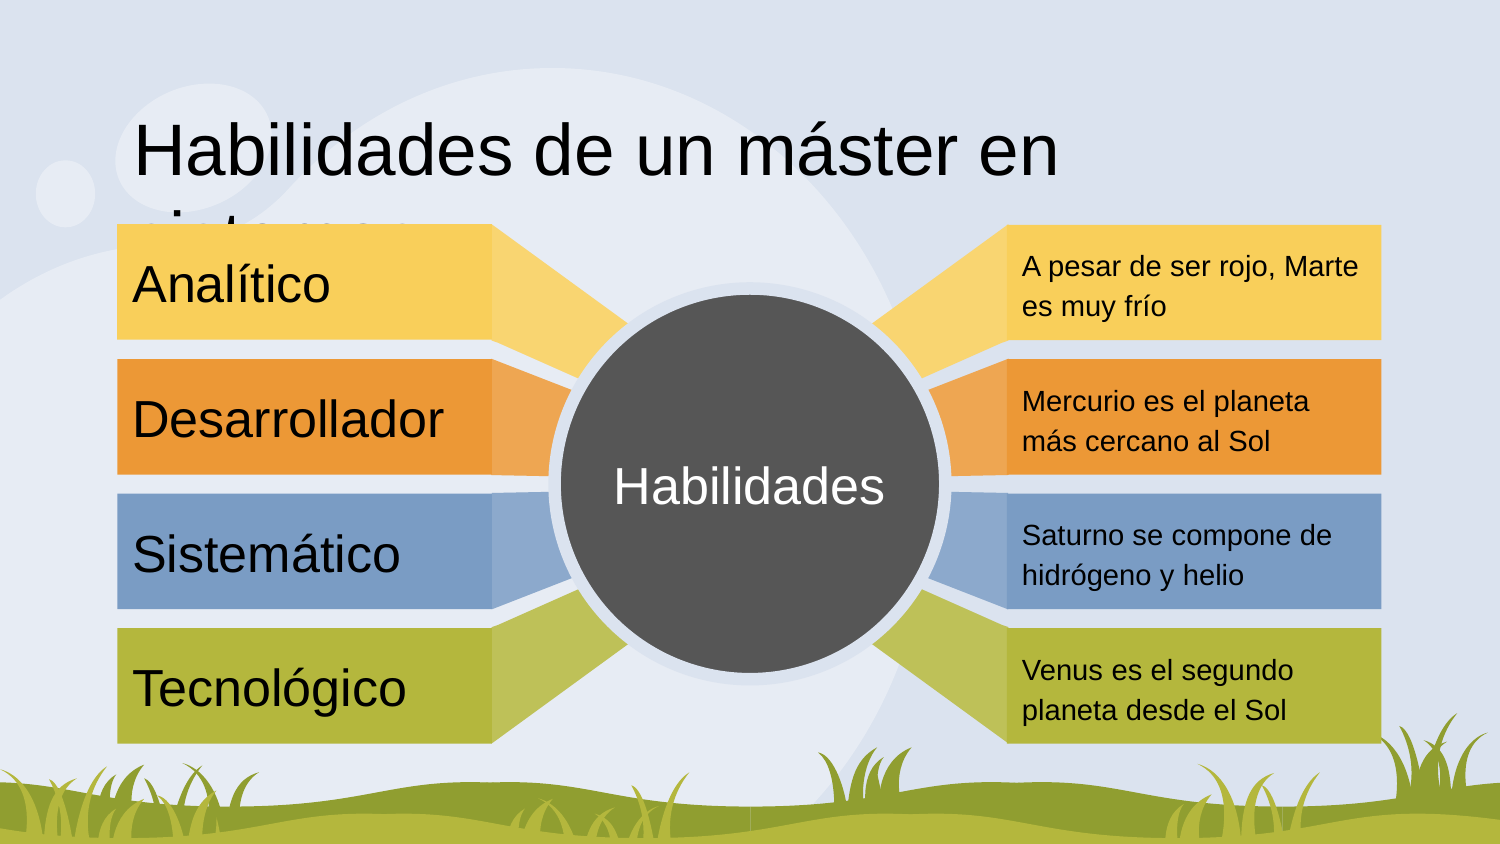

# Habilidades de un máster en sistemas

Analítico

A pesar de ser rojo, Marte es muy frío
Habilidades

Desarrollador
Mercurio es el planeta más cercano al Sol

Sistemático
Saturno se compone de hidrógeno y helio

Tecnológico
Venus es el segundo planeta desde el Sol